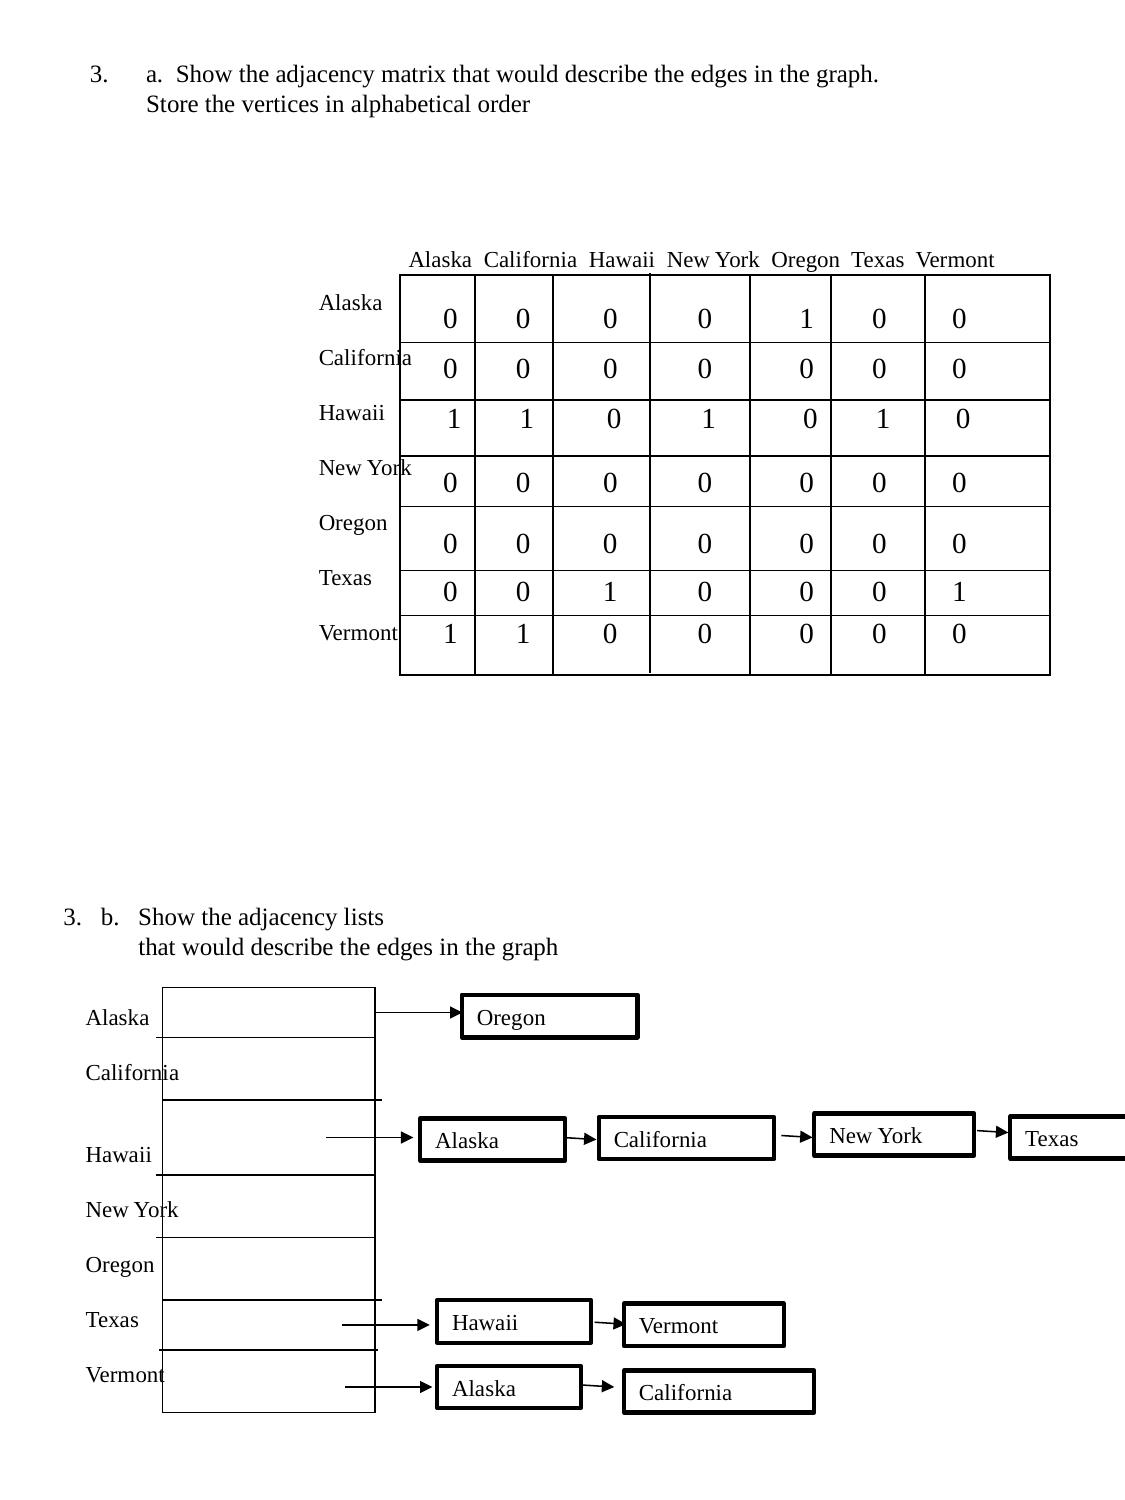

a.  Show the adjacency matrix that would describe the edges in the graph. Store the vertices in alphabetical order
Alaska  California  Hawaii  New York  Oregon  Texas  Vermont

Alaska

California

Hawaii

New York

Oregon

Texas

Vermont

0        0          0           0            1        0         0
0        0          0           0            0        0         0
1        1          0           1            0        1         0
0        0          0           0            0        0         0
0        0          0           0            0        0         0
0        0          1           0            0        0         1
1        1          0           0            0        0         0
3.   b.   Show the adjacency lists
            that would describe the edges in the graph

Alaska

California

Hawaii

New York

Oregon

Texas

Vermont

Oregon
New York
Texas
California
Alaska
Hawaii
Vermont
Alaska
California